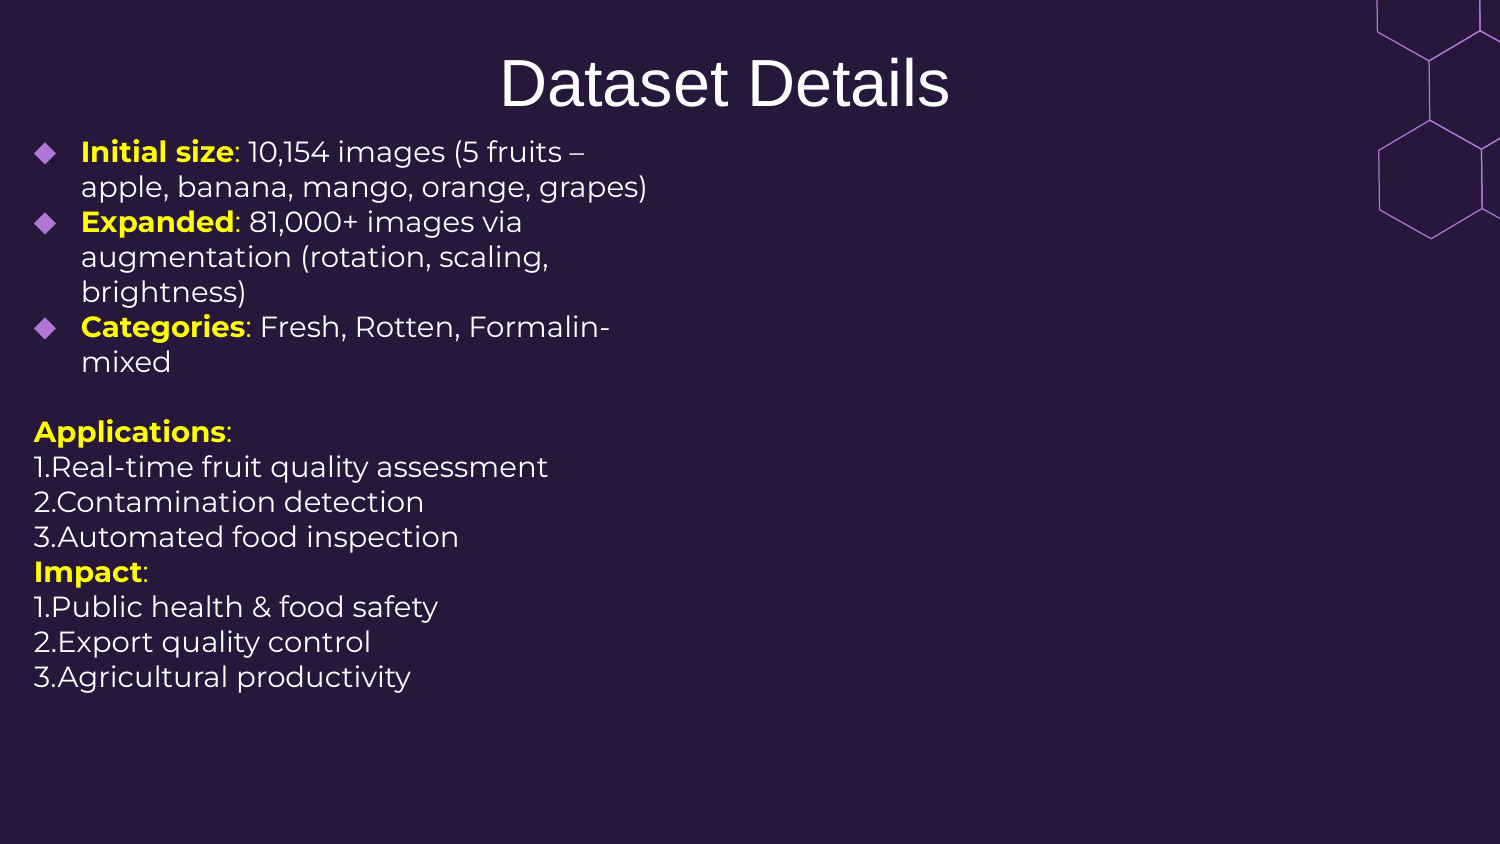

# Dataset Details
Initial size: 10,154 images (5 fruits – apple, banana, mango, orange, grapes)
Expanded: 81,000+ images via augmentation (rotation, scaling, brightness)
Categories: Fresh, Rotten, Formalin-mixed

Applications:
1.Real-time fruit quality assessment
2.Contamination detection
3.Automated food inspection
Impact:
1.Public health & food safety
2.Export quality control
3.Agricultural productivity